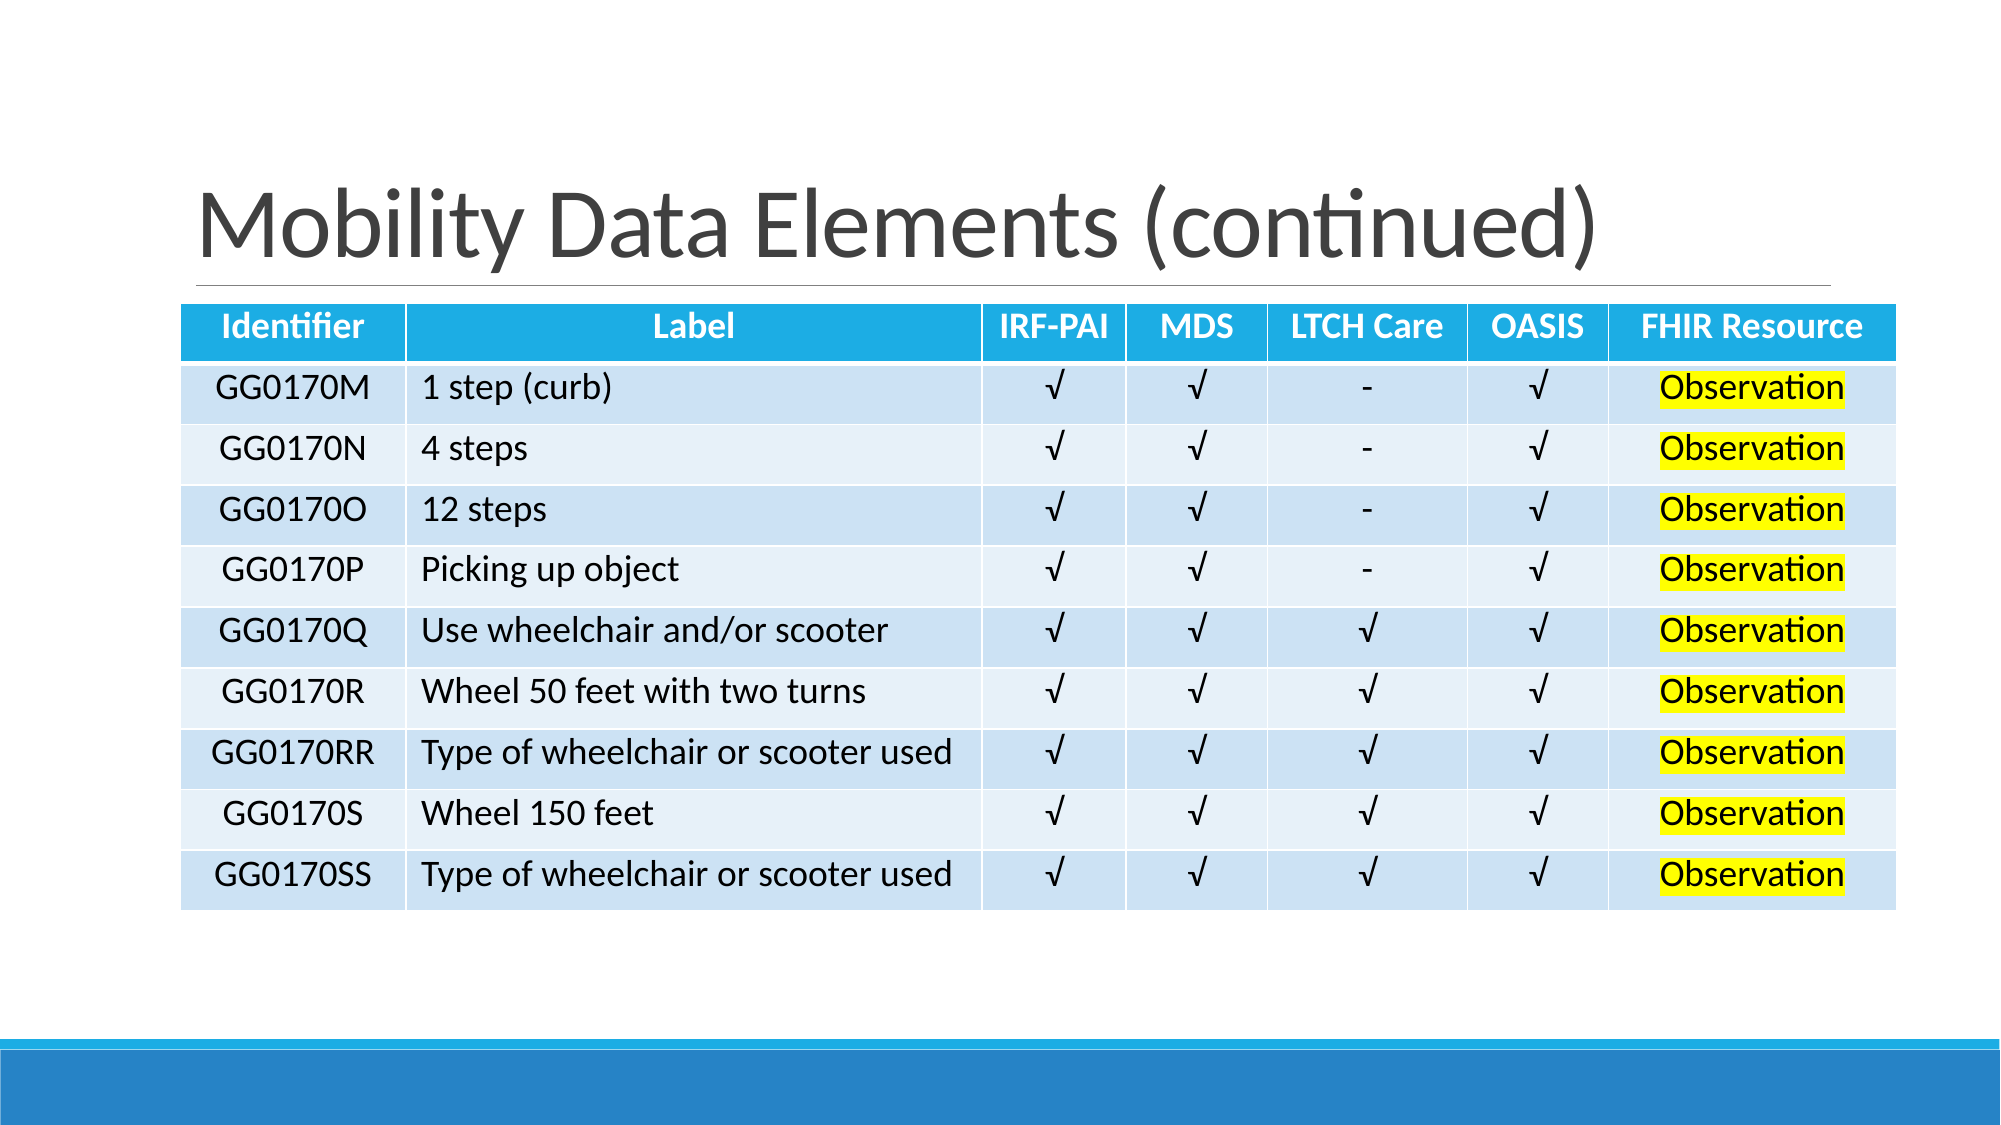

# Mobility Data Elements (continued)
| Identifier | Label | IRF-PAI | MDS | LTCH Care | OASIS | FHIR Resource |
| --- | --- | --- | --- | --- | --- | --- |
| GG0170M | 1 step (curb) | √ | √ | - | √ | Observation |
| GG0170N | 4 steps | √ | √ | - | √ | Observation |
| GG0170O | 12 steps | √ | √ | - | √ | Observation |
| GG0170P | Picking up object | √ | √ | - | √ | Observation |
| GG0170Q | Use wheelchair and/or scooter | √ | √ | √ | √ | Observation |
| GG0170R | Wheel 50 feet with two turns | √ | √ | √ | √ | Observation |
| GG0170RR | Type of wheelchair or scooter used | √ | √ | √ | √ | Observation |
| GG0170S | Wheel 150 feet | √ | √ | √ | √ | Observation |
| GG0170SS | Type of wheelchair or scooter used | √ | √ | √ | √ | Observation |